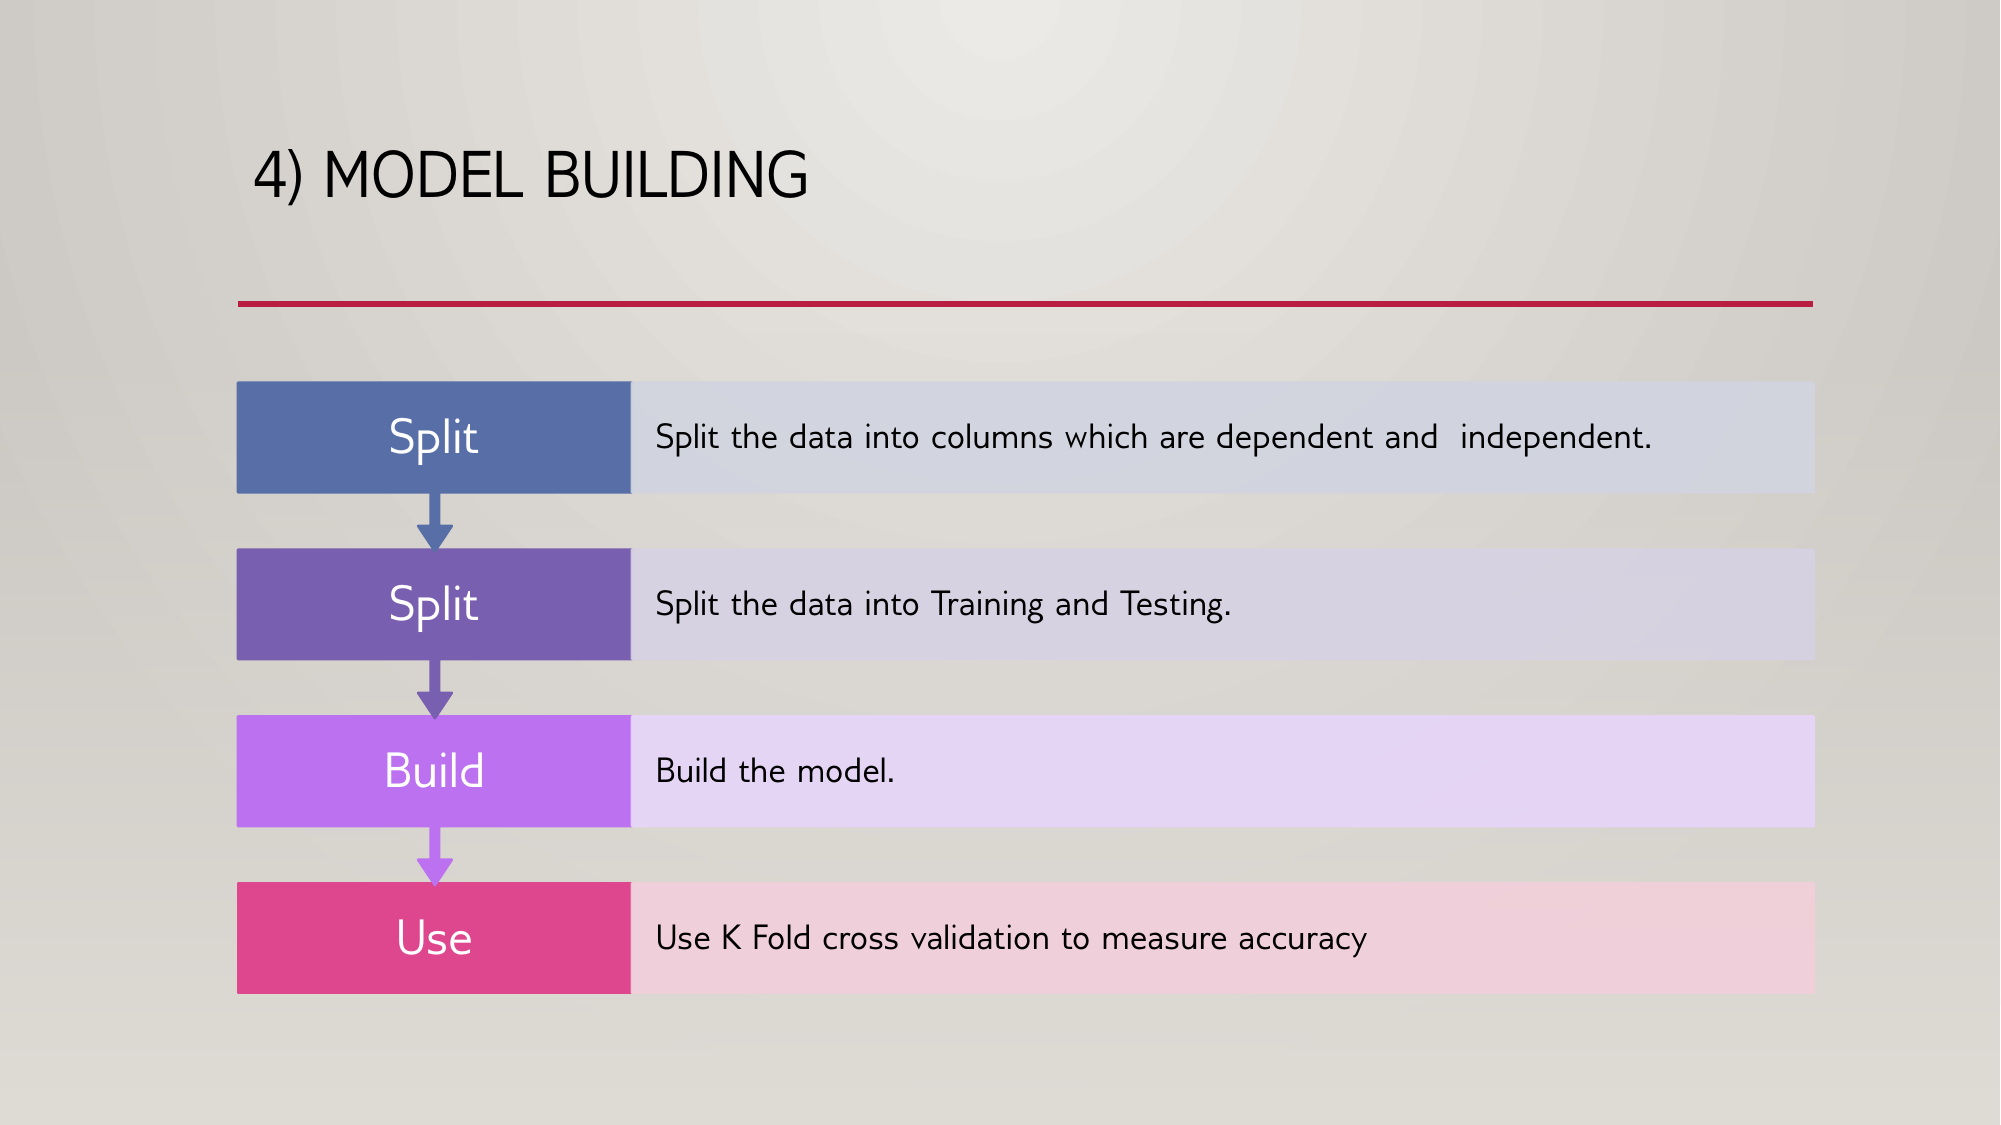

# 4) Model Building

Use
Use K Fold cross validation to measure accuracy
Build
Build the model.
Split
Split the data into Training and Testing.
Split
Split the data into columns which are dependent and  independent.